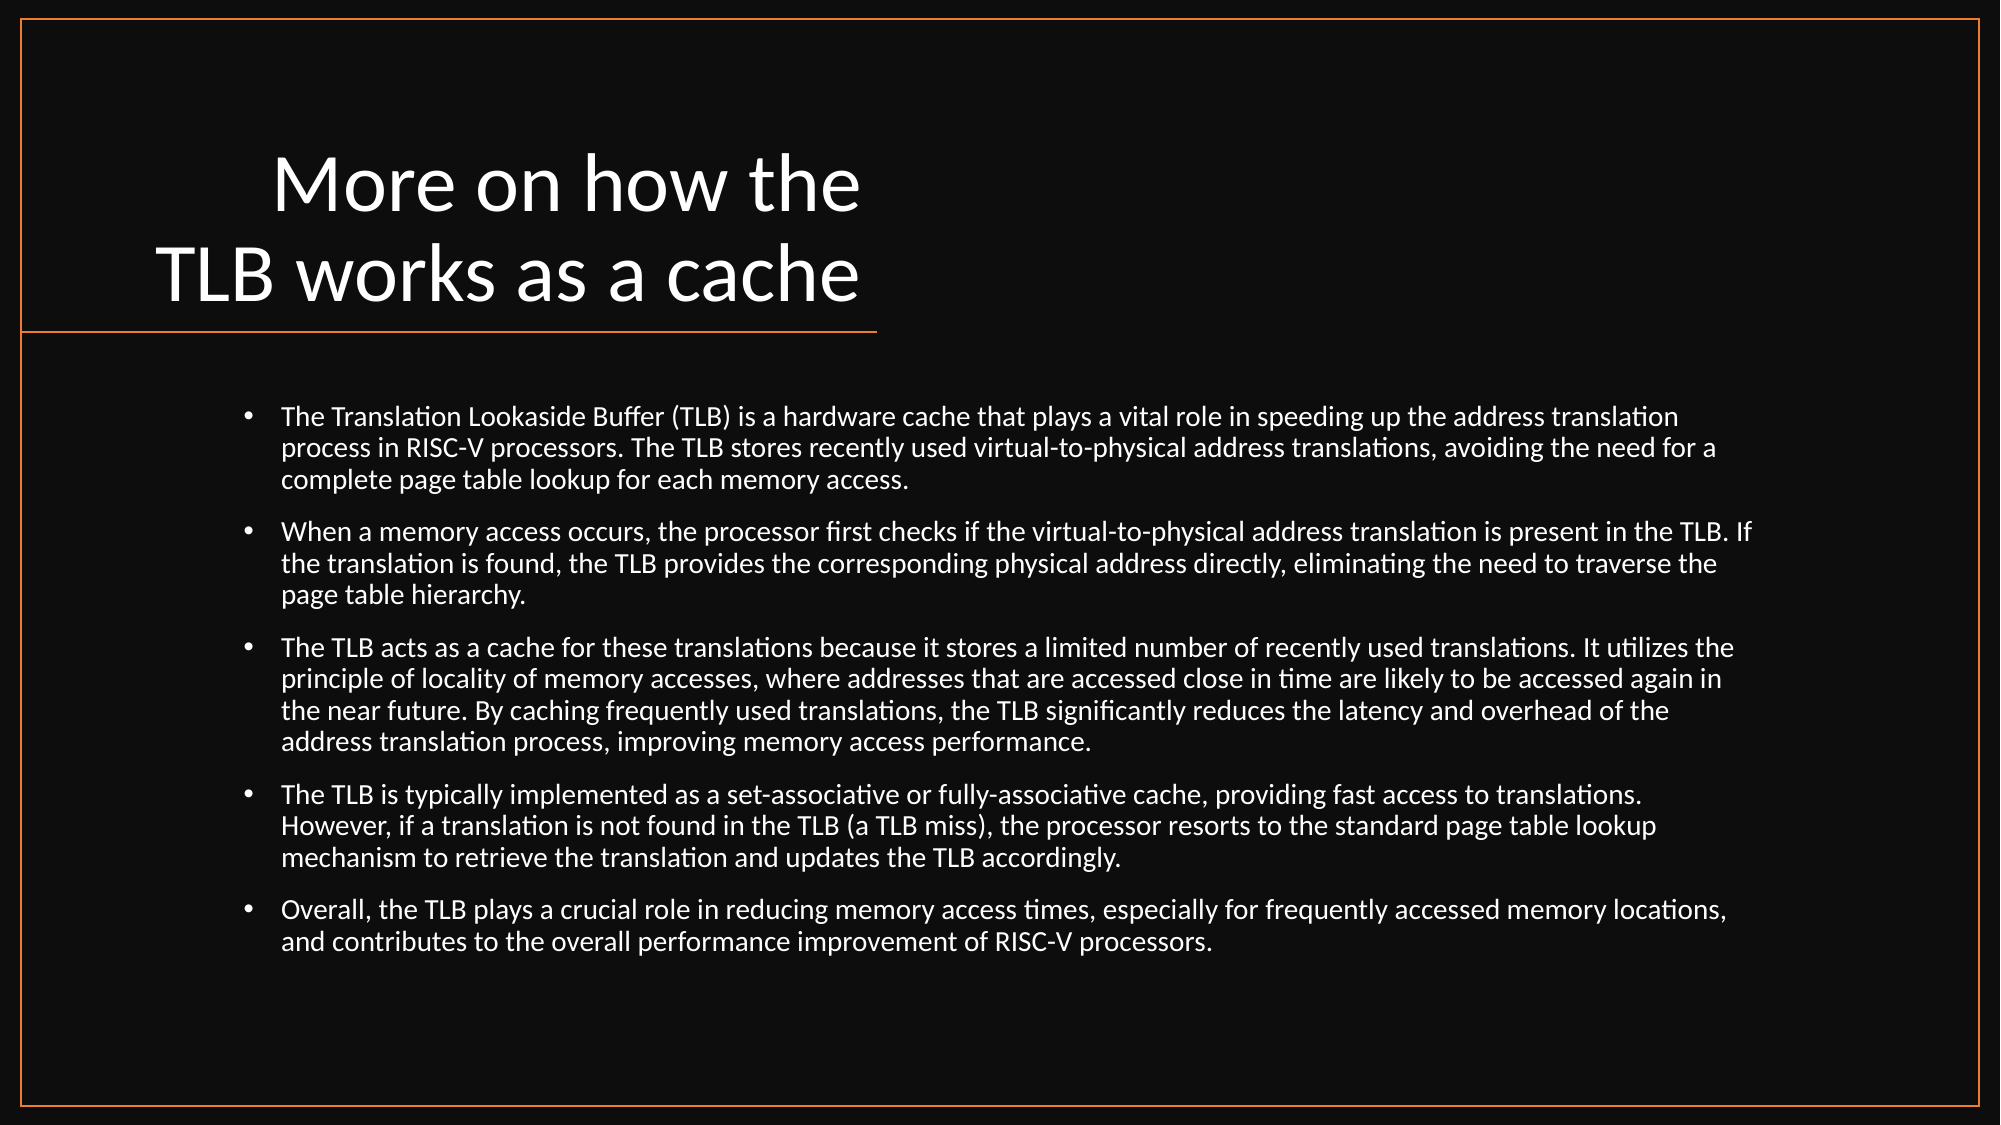

# More on how the TLB works as a cache
The Translation Lookaside Buffer (TLB) is a hardware cache that plays a vital role in speeding up the address translation process in RISC-V processors. The TLB stores recently used virtual-to-physical address translations, avoiding the need for a complete page table lookup for each memory access.
When a memory access occurs, the processor first checks if the virtual-to-physical address translation is present in the TLB. If the translation is found, the TLB provides the corresponding physical address directly, eliminating the need to traverse the page table hierarchy.
The TLB acts as a cache for these translations because it stores a limited number of recently used translations. It utilizes the principle of locality of memory accesses, where addresses that are accessed close in time are likely to be accessed again in the near future. By caching frequently used translations, the TLB significantly reduces the latency and overhead of the address translation process, improving memory access performance.
The TLB is typically implemented as a set-associative or fully-associative cache, providing fast access to translations. However, if a translation is not found in the TLB (a TLB miss), the processor resorts to the standard page table lookup mechanism to retrieve the translation and updates the TLB accordingly.
Overall, the TLB plays a crucial role in reducing memory access times, especially for frequently accessed memory locations, and contributes to the overall performance improvement of RISC-V processors.